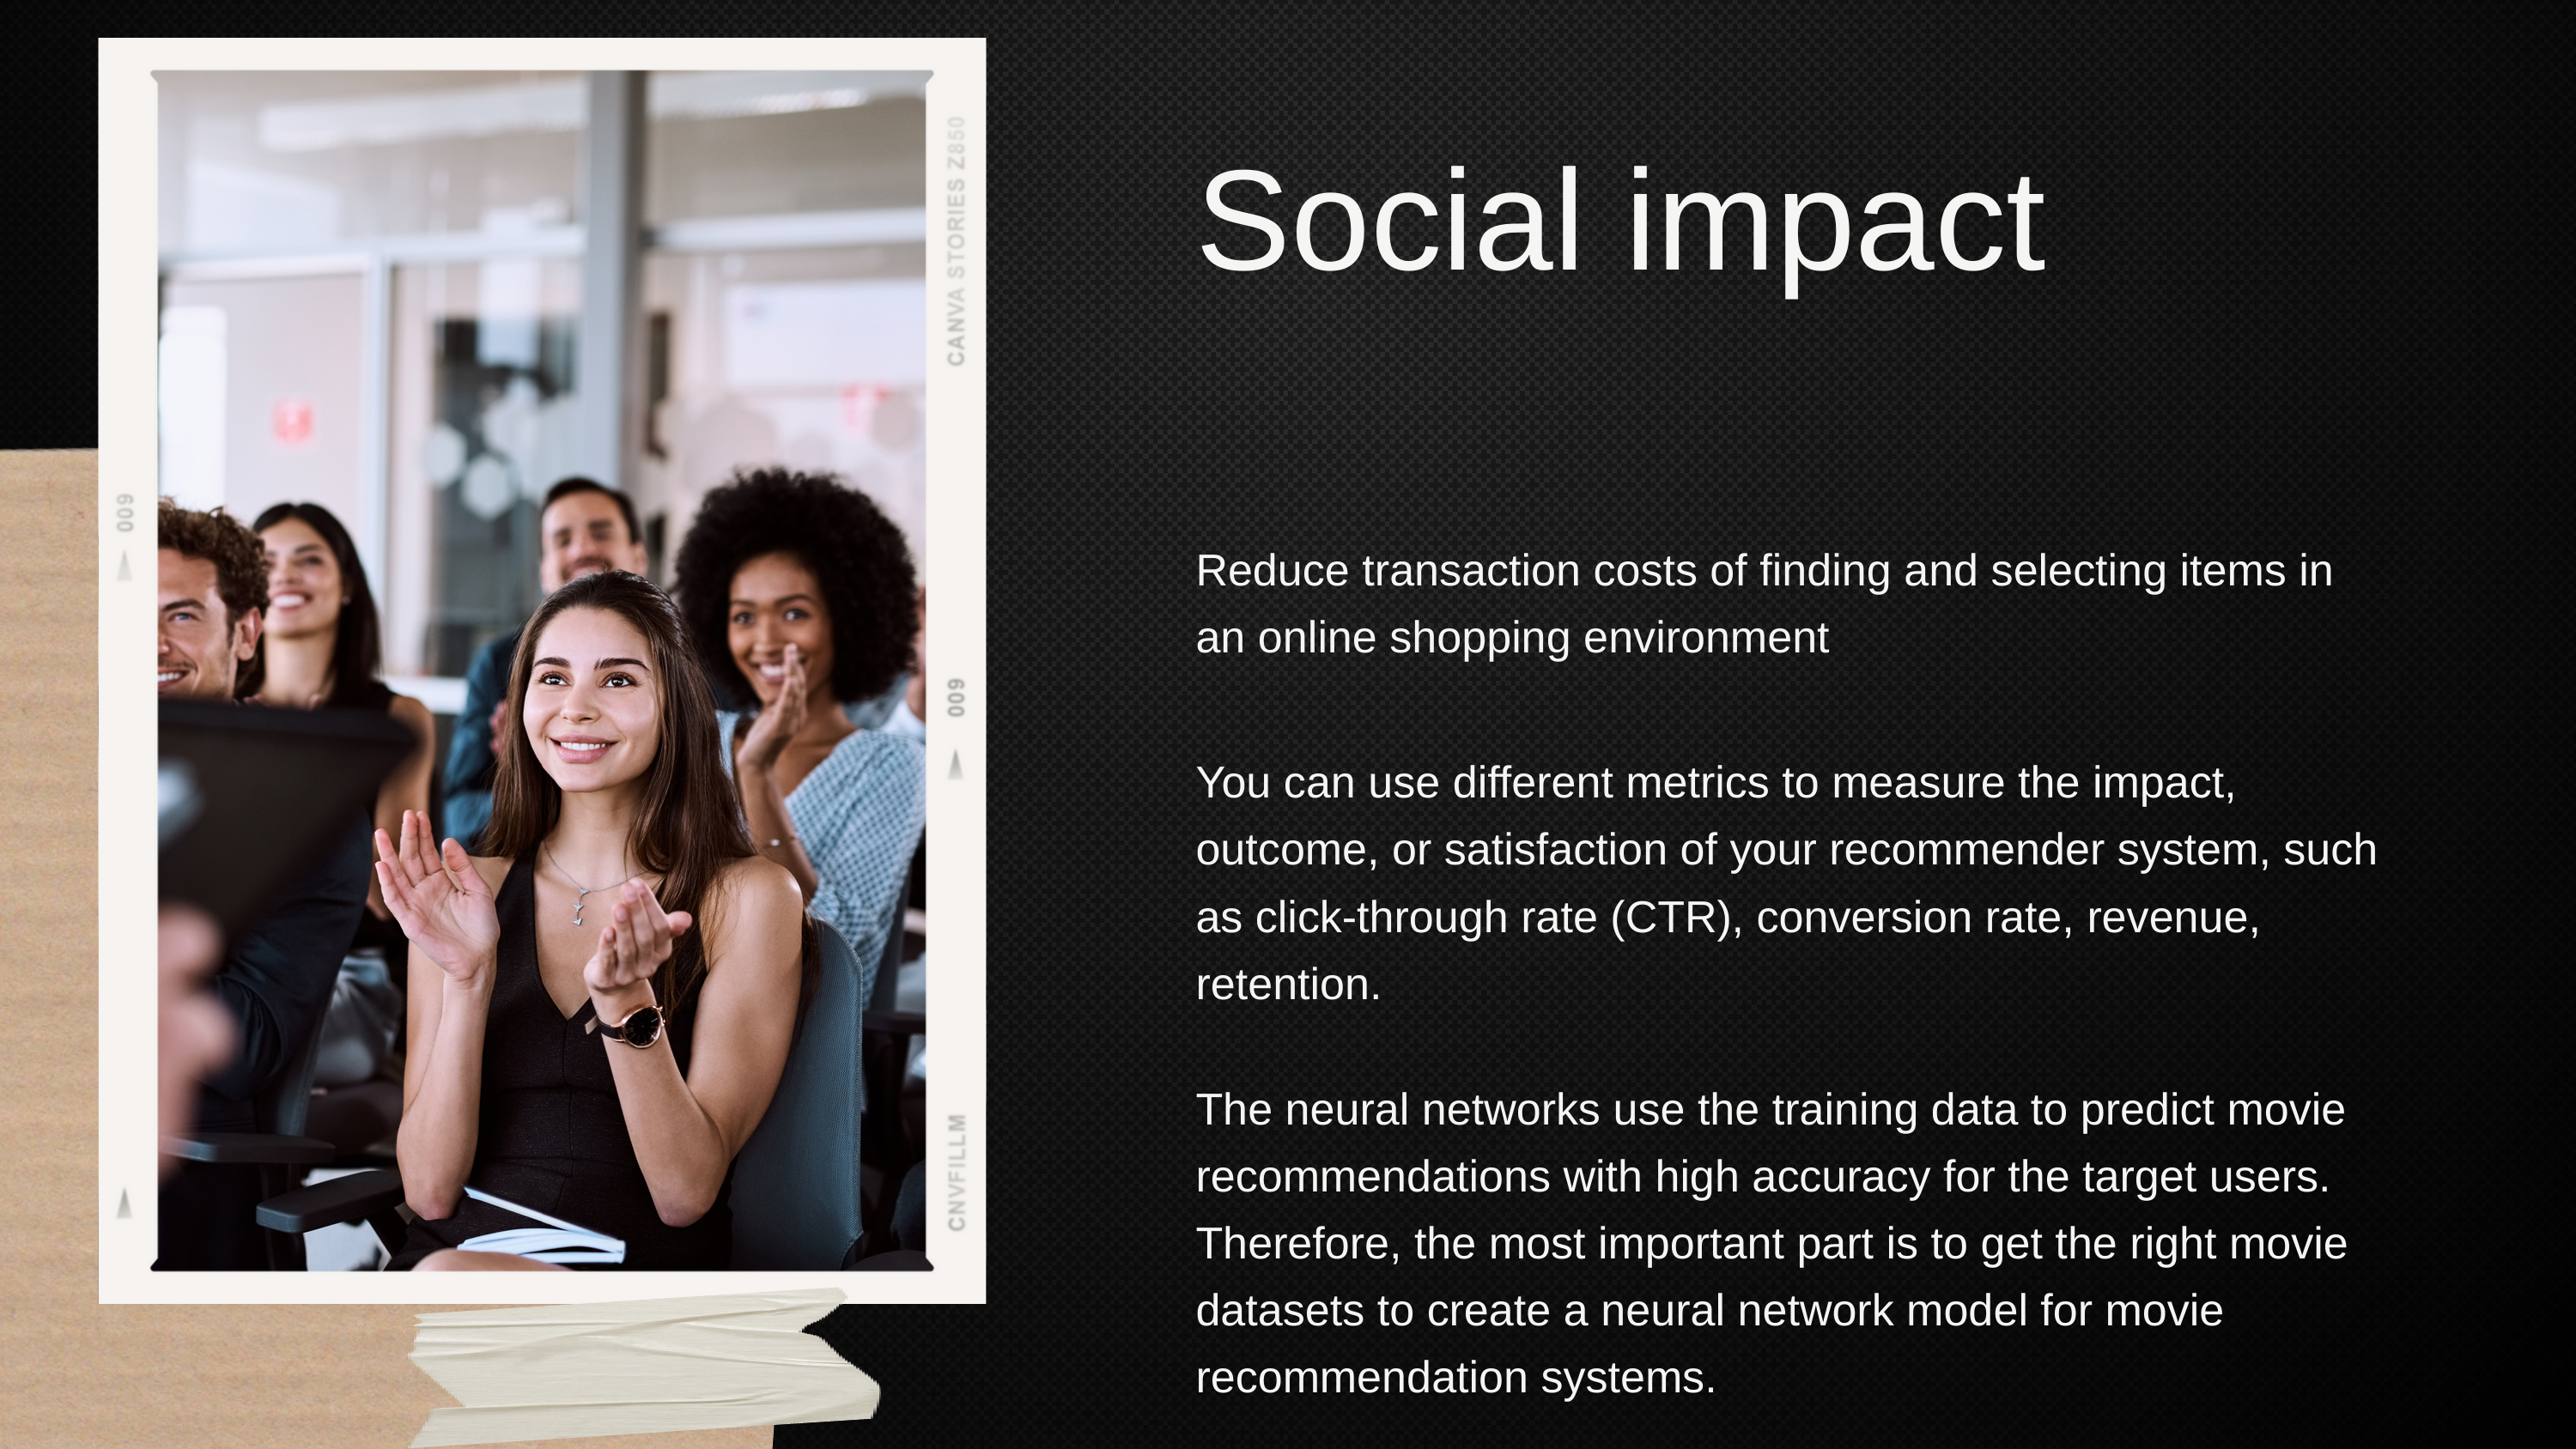

Social impact
Reduce transaction costs of finding and selecting items in an online shopping environment
You can use different metrics to measure the impact, outcome, or satisfaction of your recommender system, such as click-through rate (CTR), conversion rate, revenue, retention.
The neural networks use the training data to predict movie recommendations with high accuracy for the target users. Therefore, the most important part is to get the right movie datasets to create a neural network model for movie recommendation systems.